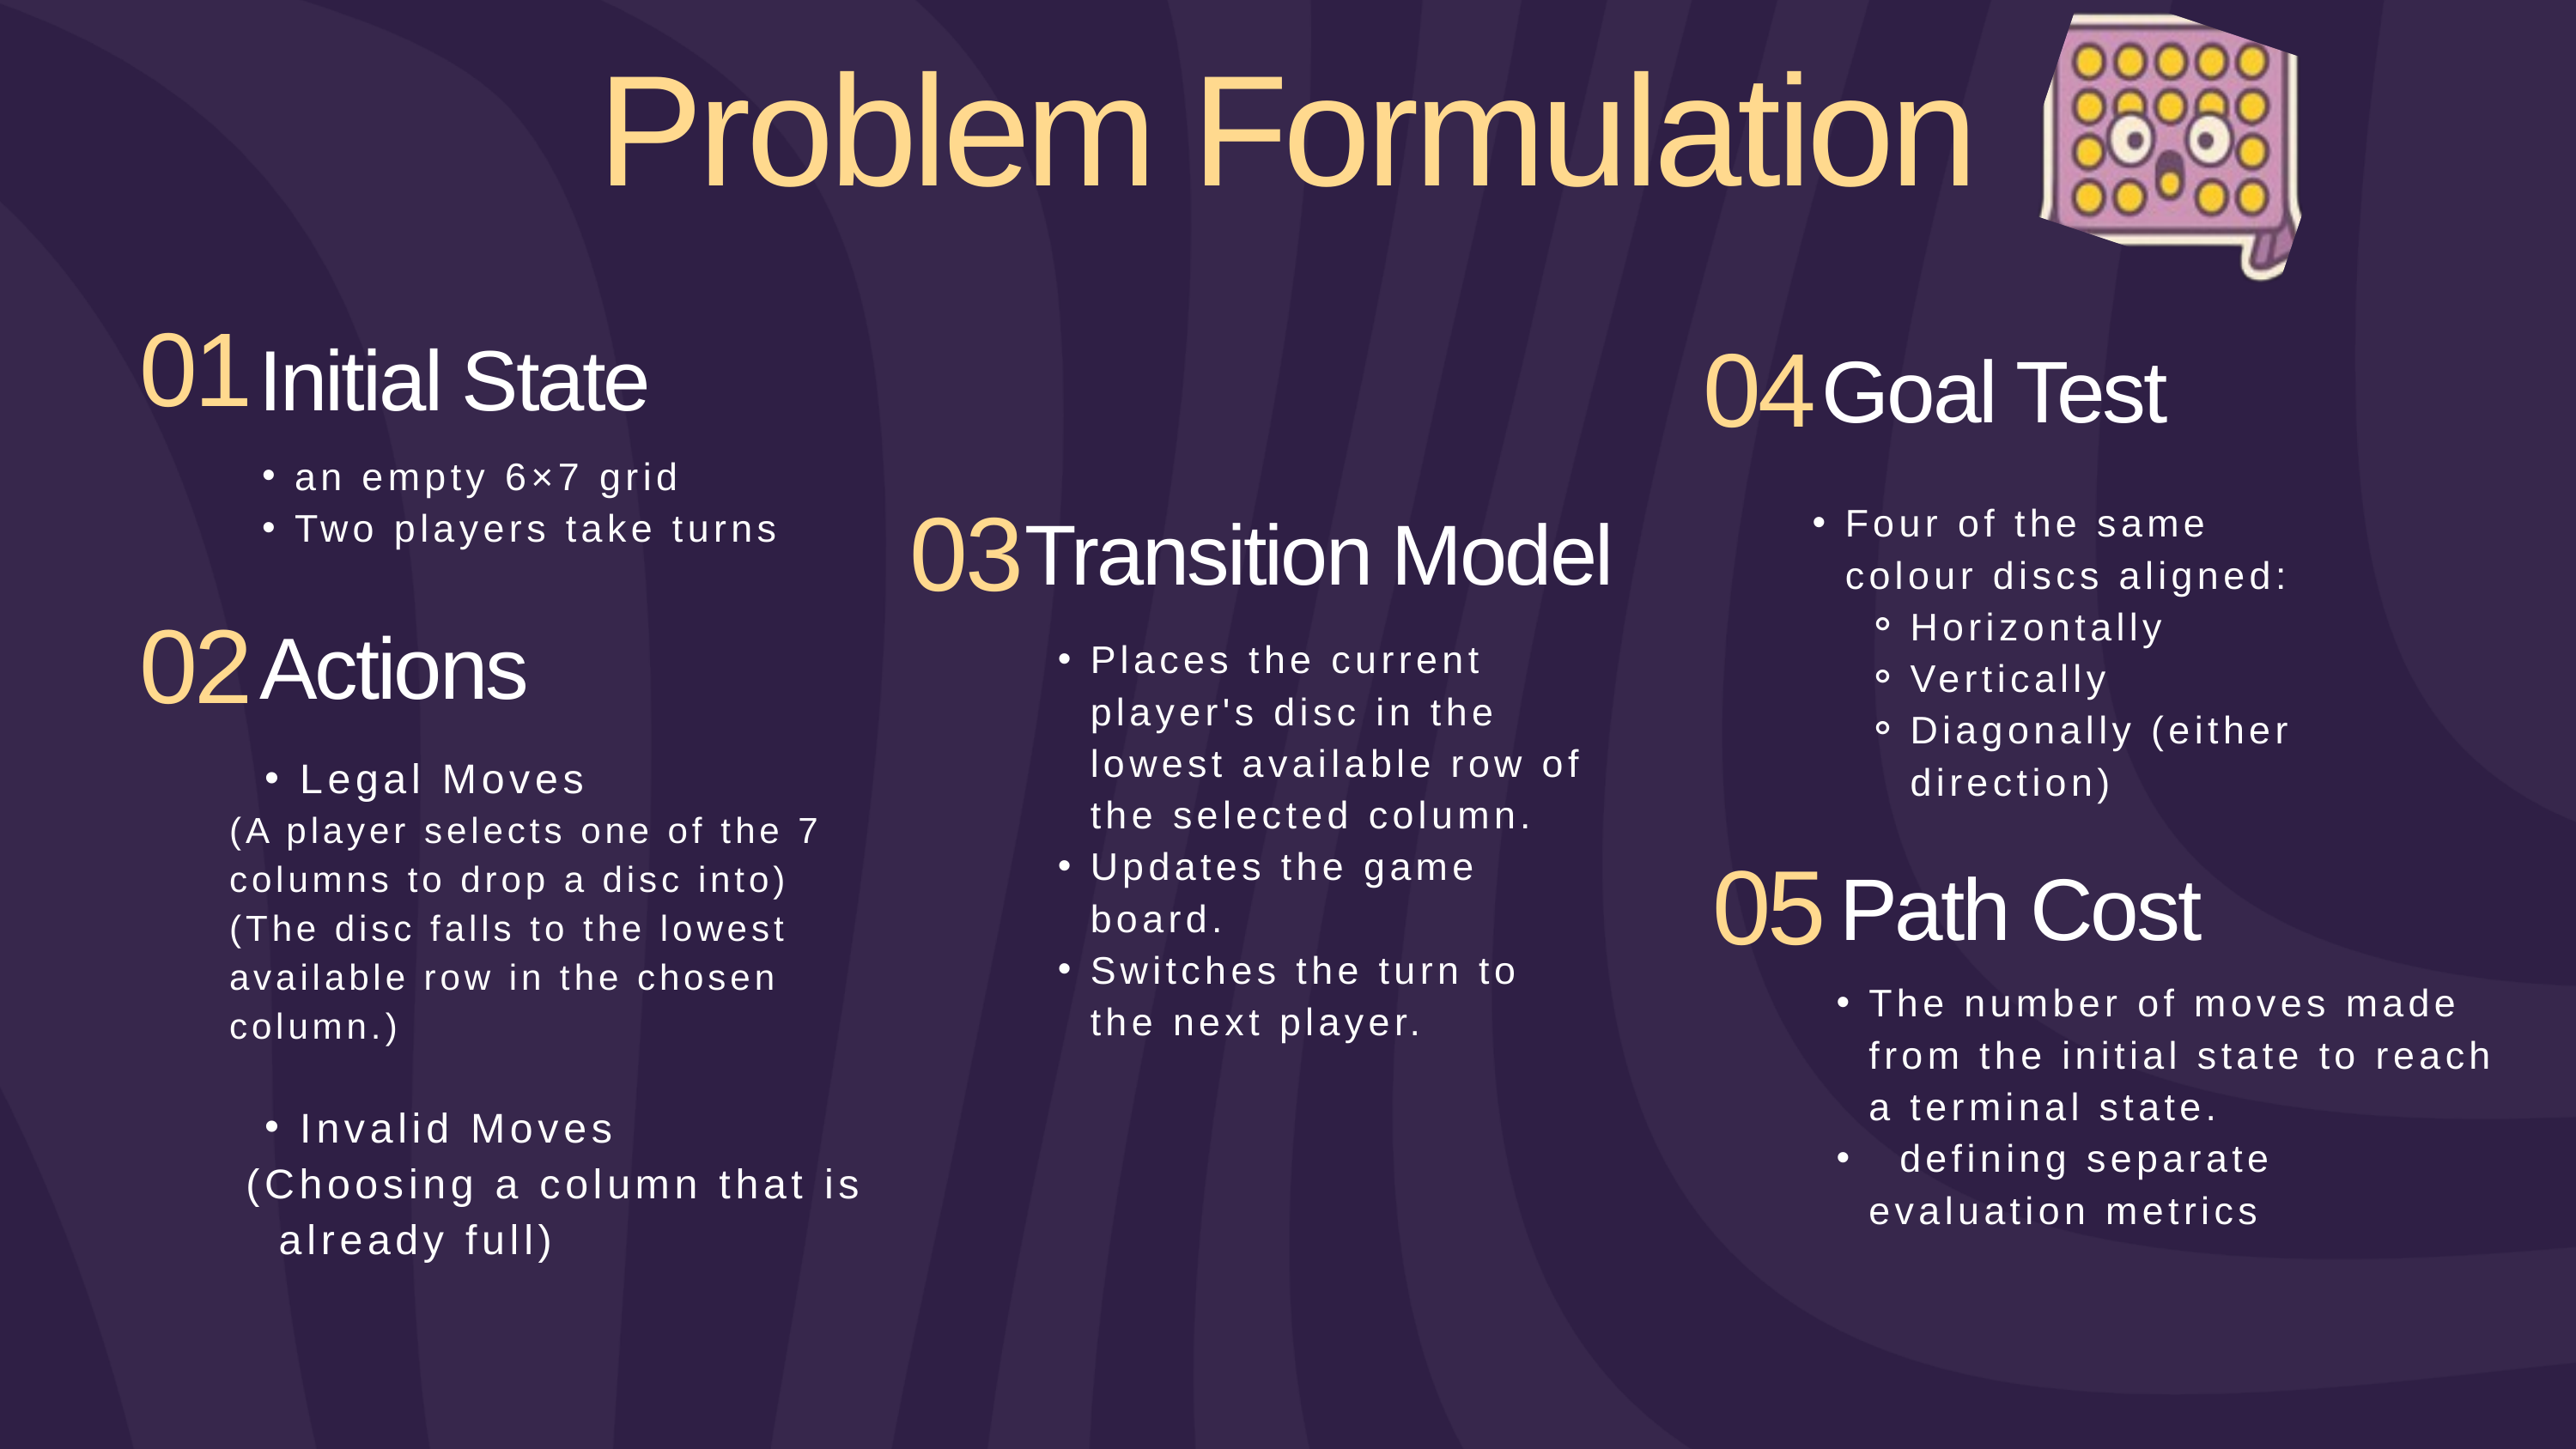

Problem Formulation
01
Initial State
04
Goal Test
an empty 6×7 grid
Two players take turns
Four of the same colour discs aligned:
Horizontally
Vertically
Diagonally (either direction)

03
Transition Model
Places the current player's disc in the lowest available row of the selected column.
Updates the game board.
Switches the turn to the next player.

02
Actions
Legal Moves
(A player selects one of the 7 columns to drop a disc into)
(The disc falls to the lowest available row in the chosen column.)

Invalid Moves
 (Choosing a column that is     already full)

05
Path Cost
The number of moves made from the initial state to reach a terminal state.
  defining separate evaluation metrics